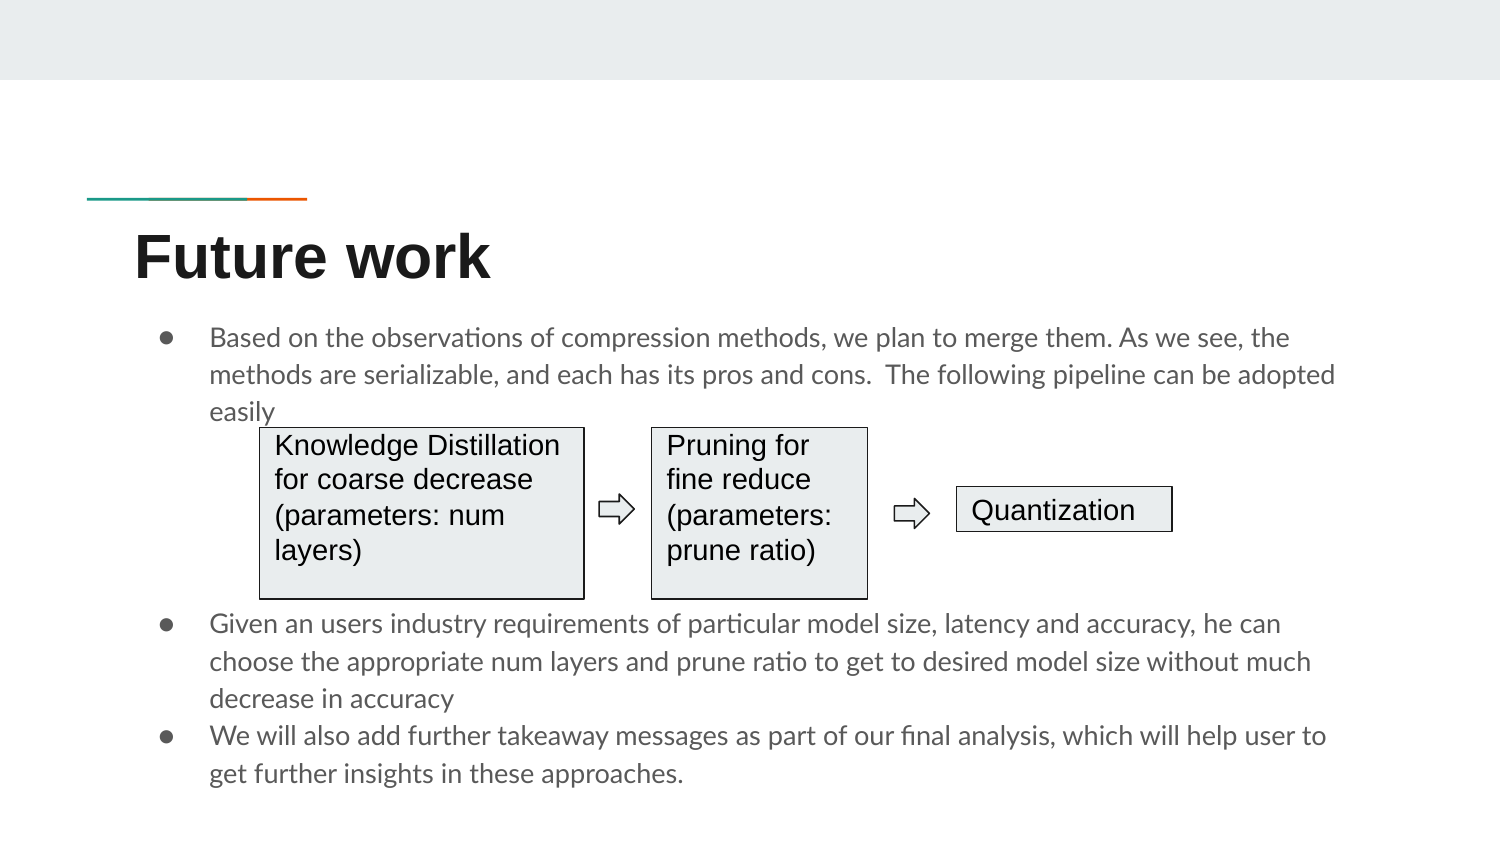

# Future work
Based on the observations of compression methods, we plan to merge them. As we see, the methods are serializable, and each has its pros and cons.  The following pipeline can be adopted easily

Given an users industry requirements of particular model size, latency and accuracy, he can choose the appropriate num layers and prune ratio to get to desired model size without much decrease in accuracy
We will also add further takeaway messages as part of our final analysis, which will help user to get further insights in these approaches.
Knowledge Distillation for coarse decrease
(parameters: num layers)

Pruning for fine reduce (parameters: prune ratio)

Quantization